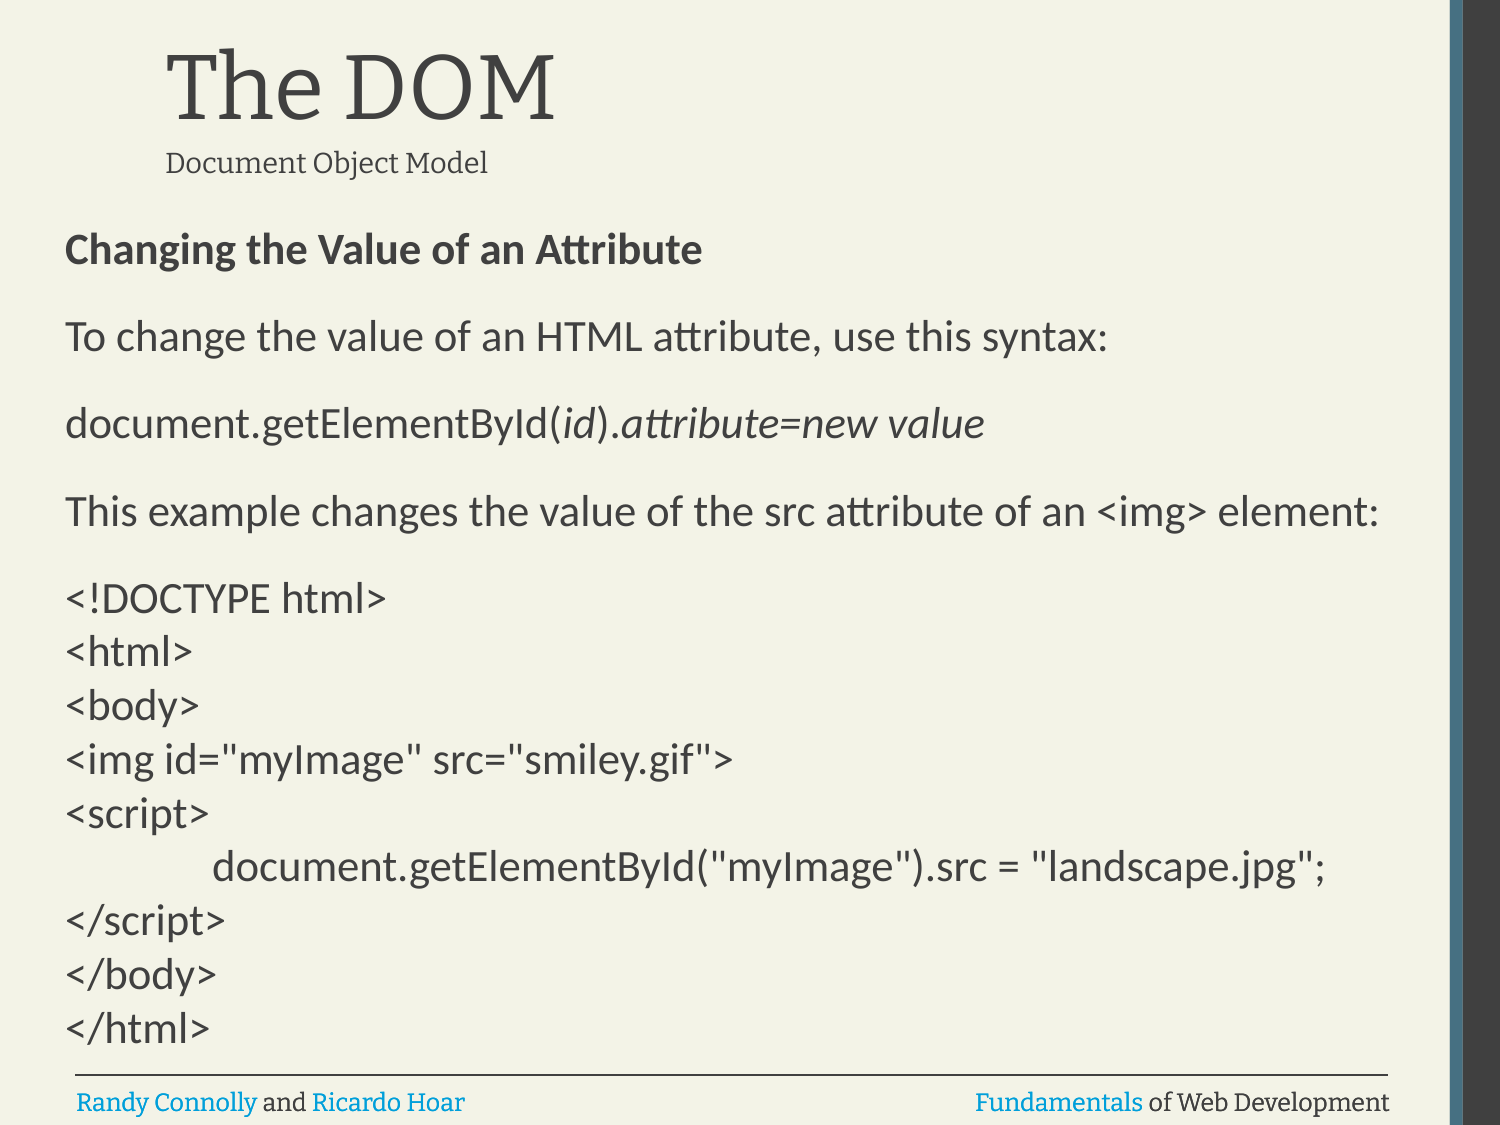

# The DOM
Document Object Model
Changing the Value of an Attribute
To change the value of an HTML attribute, use this syntax:
document.getElementById(id).attribute=new value
This example changes the value of the src attribute of an <img> element:
<!DOCTYPE html>
<html>
<body>
<img id="myImage" src="smiley.gif">
<script>
	document.getElementById("myImage").src = "landscape.jpg";
</script>
</body>
</html>